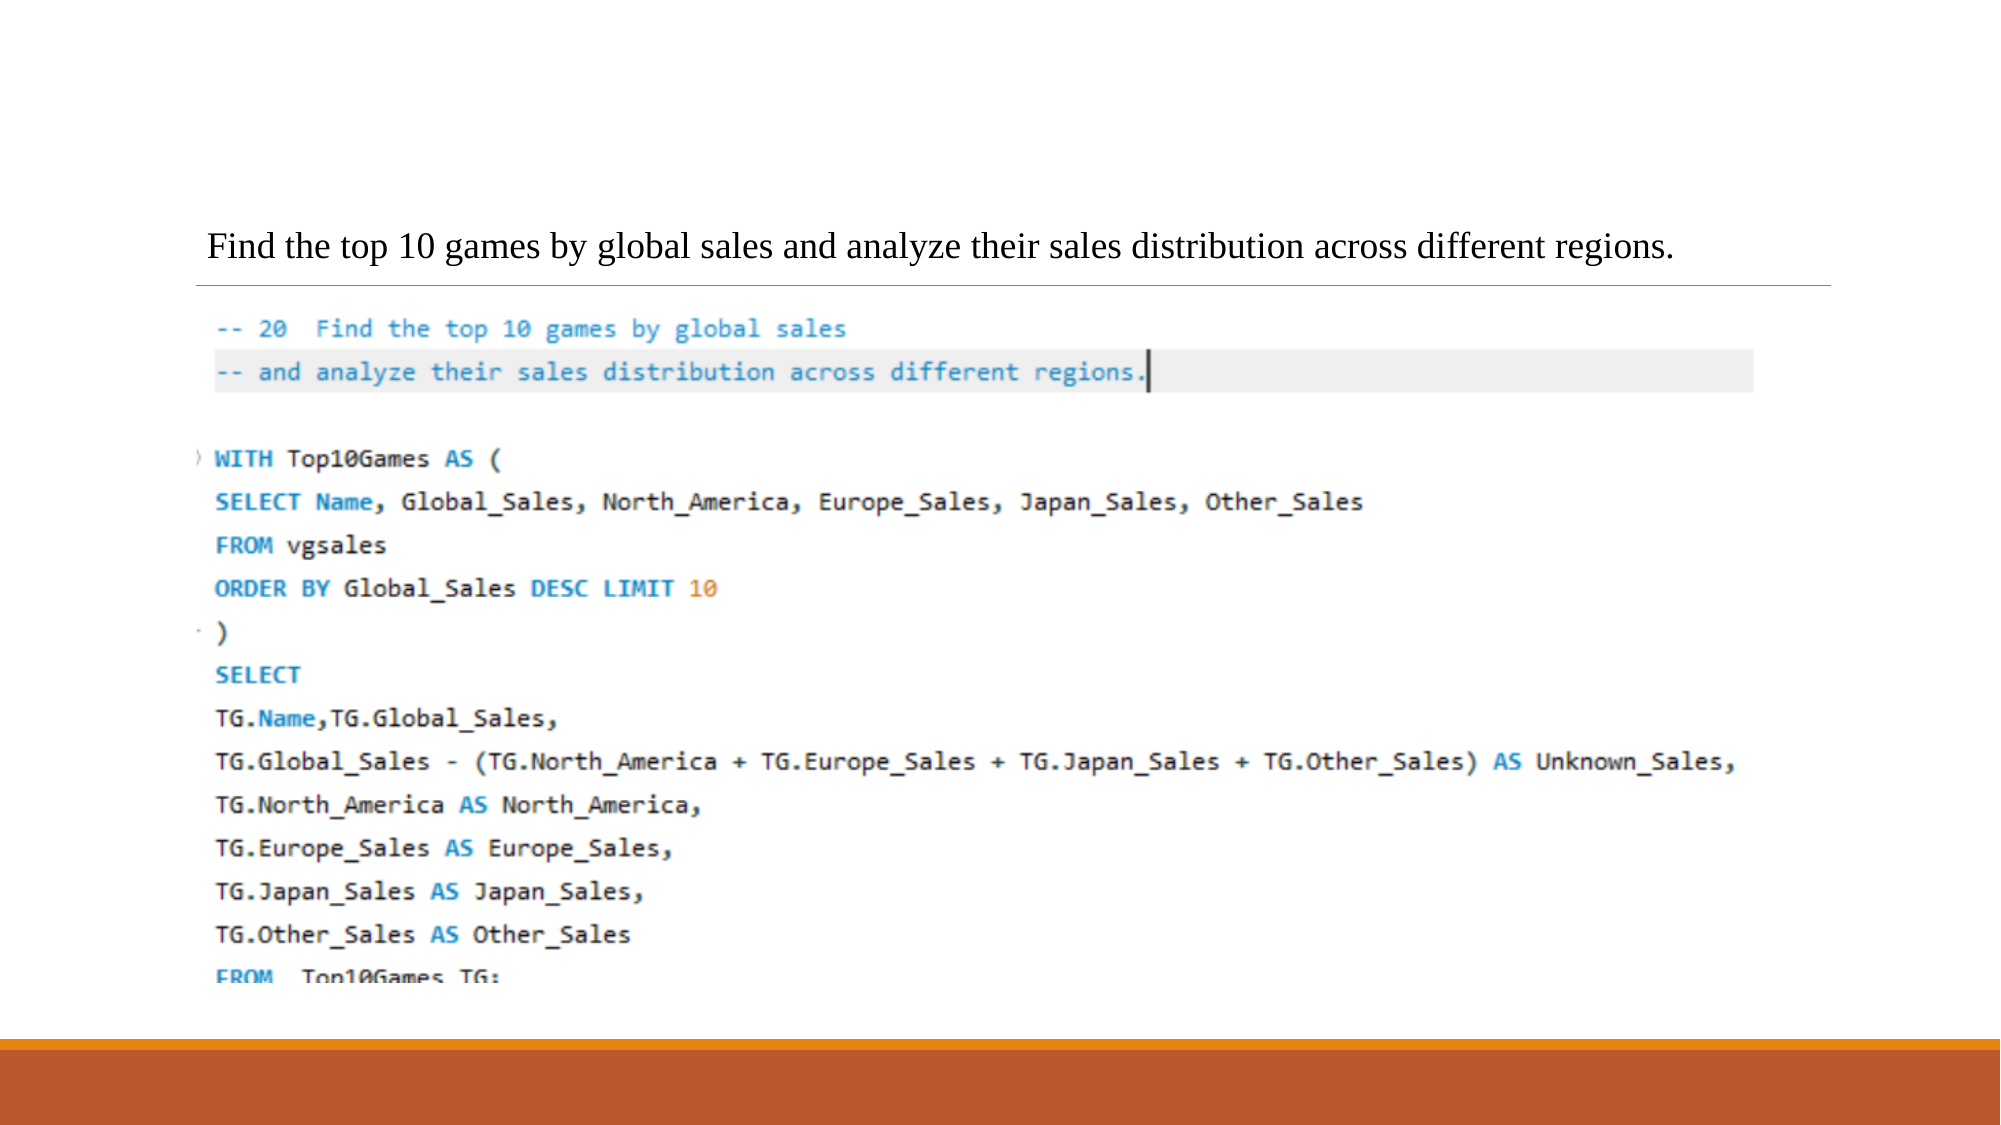

Find the top 10 games by global sales and analyze their sales distribution across different regions.